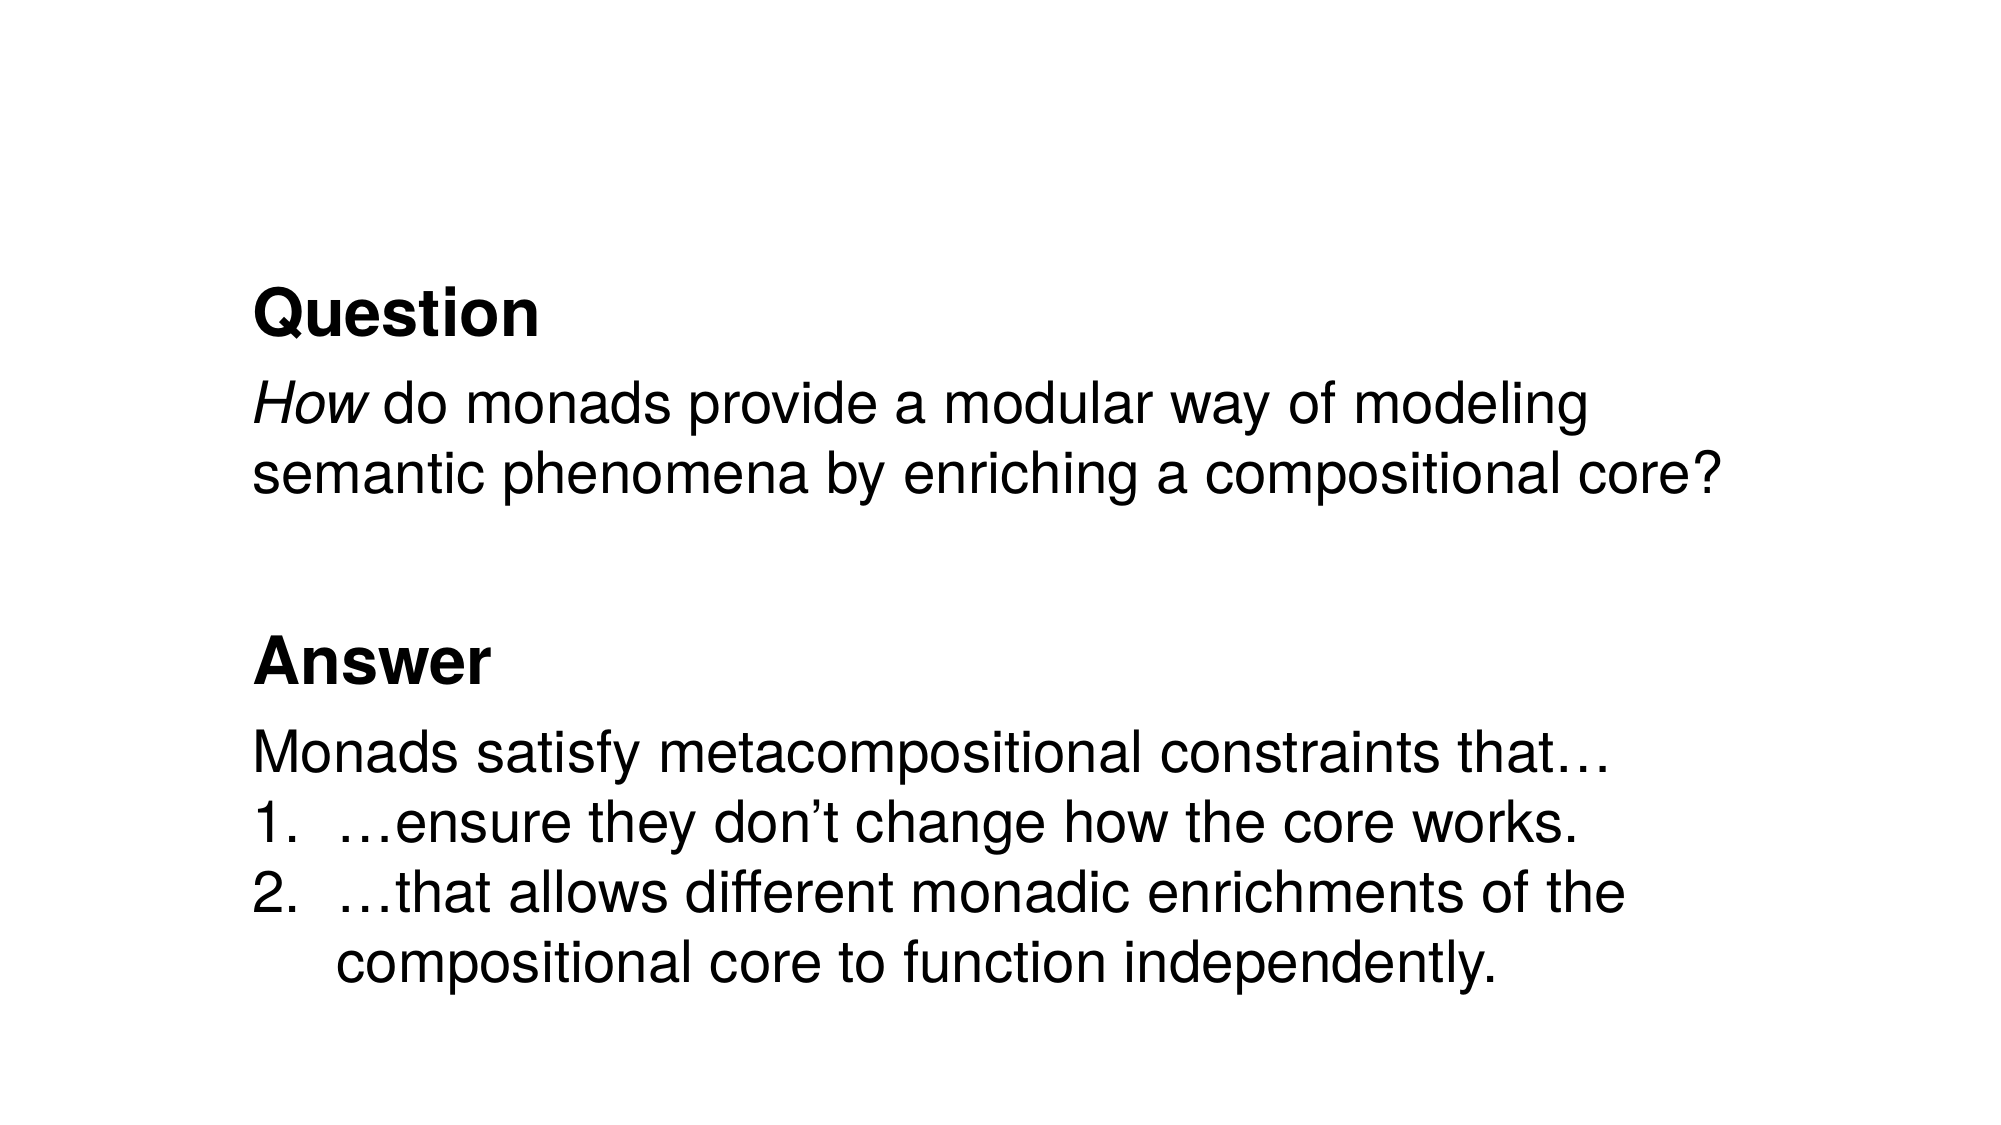

Question
How do monads provide a modular way of modeling semantic phenomena by enriching a compositional core?
Answer
Monads satisfy metacompositional constraints that…
…ensure they don’t change how the core works.
…that allows different monadic enrichments of the compositional core to function independently.